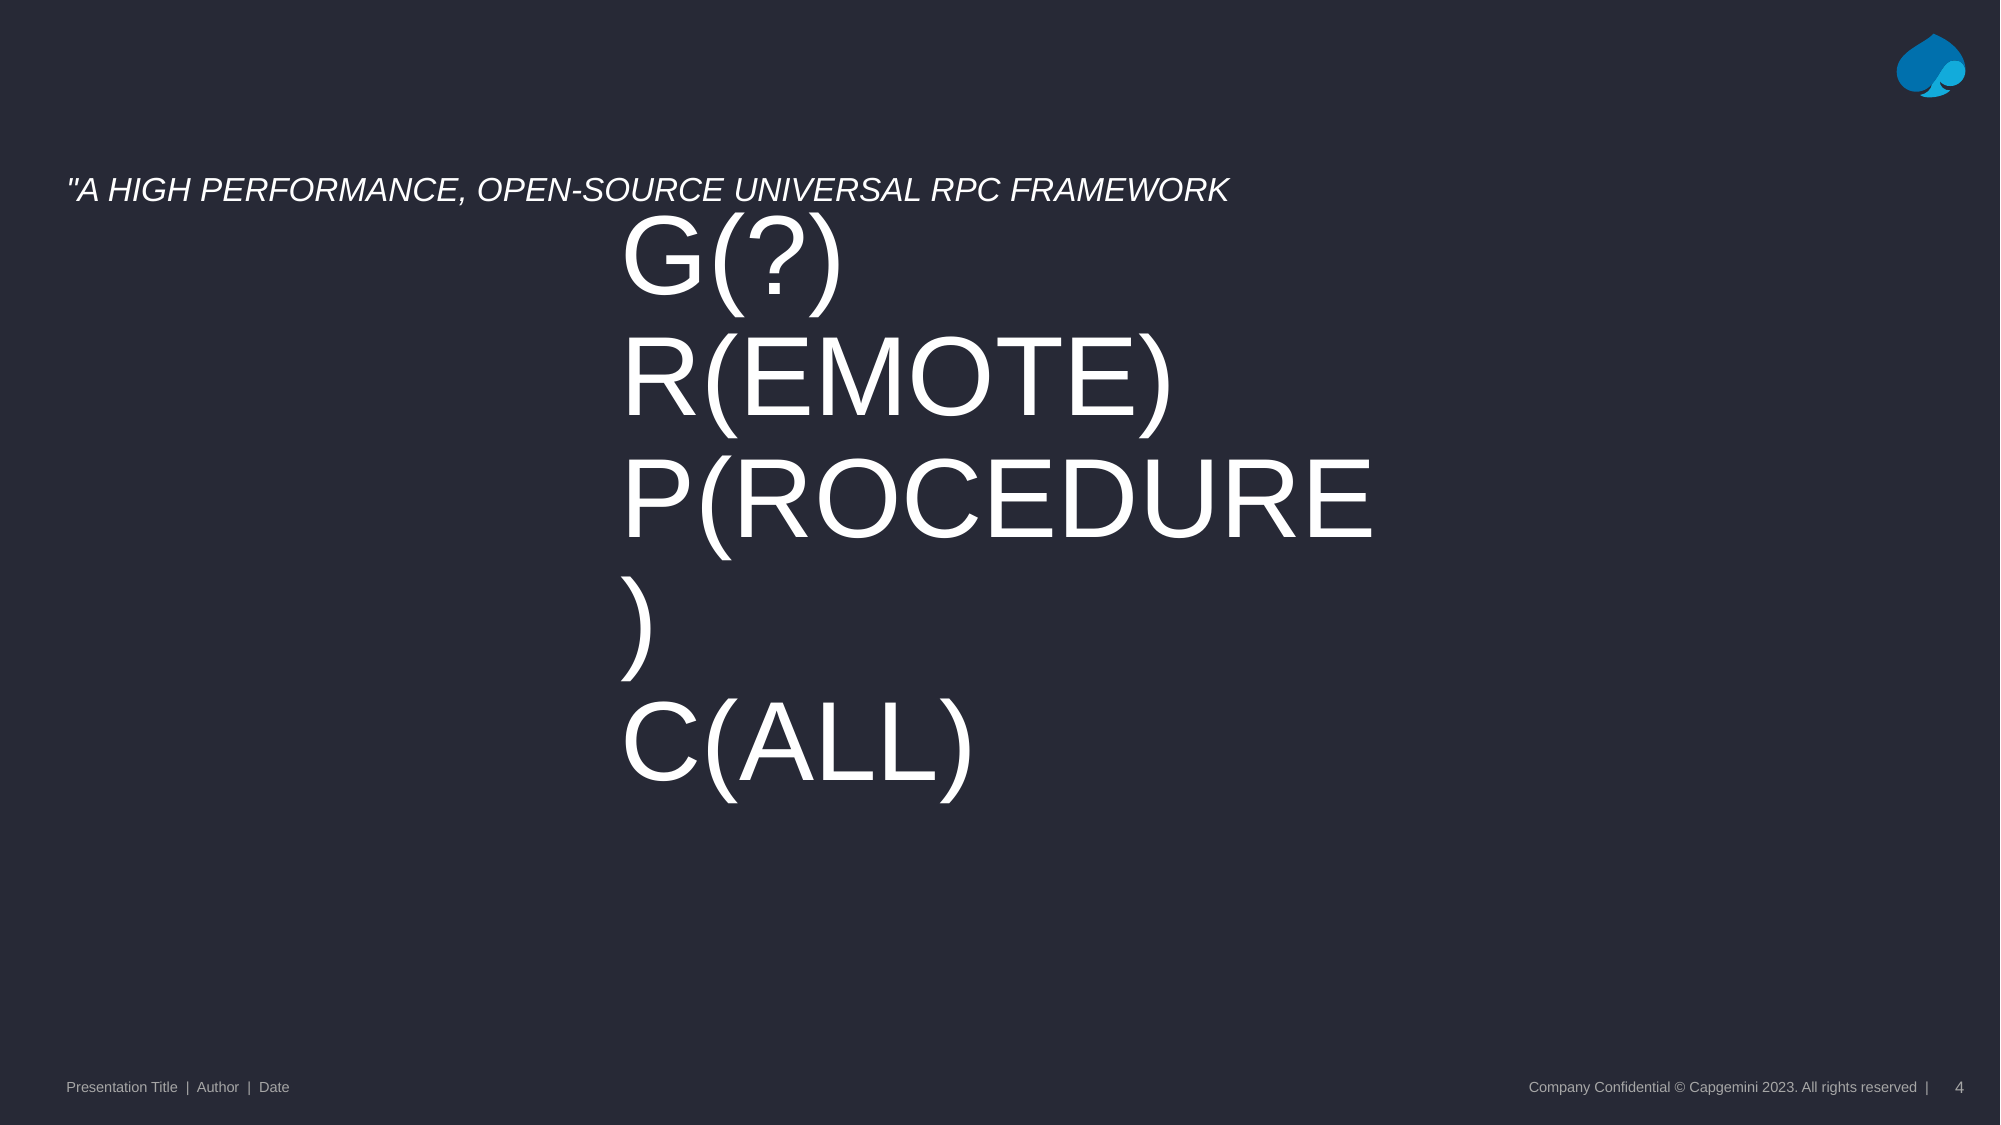

"A high performance, open-source universal RPC framework
G(?)
R(emote)
P(rocedure)
C(all)